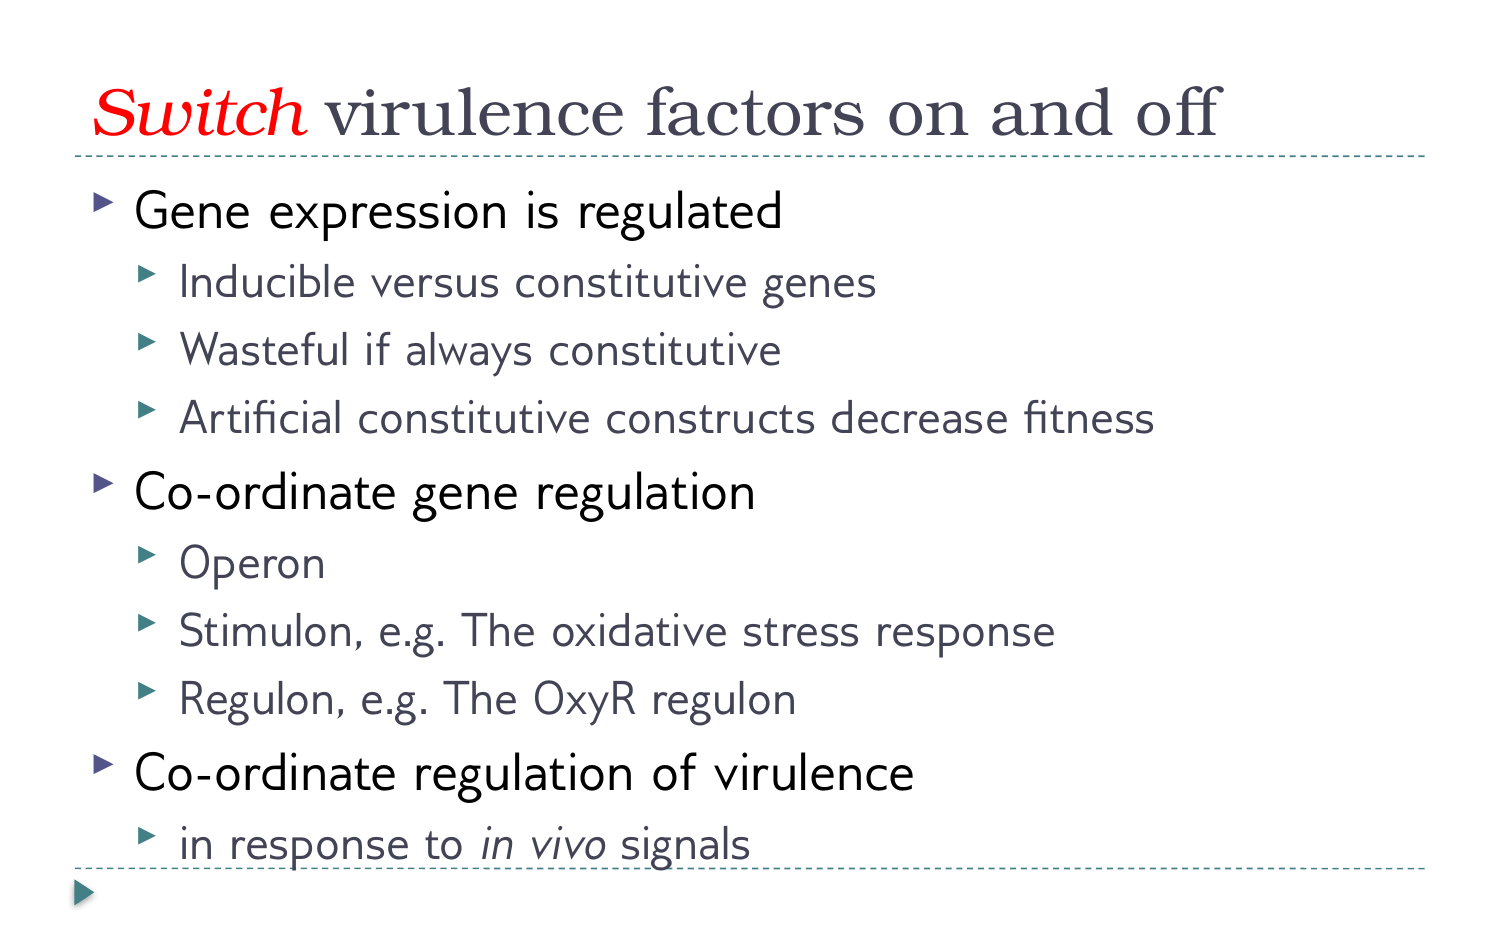

# Switch virulence factors on and off
Gene expression is regulated
Inducible versus constitutive genes
Wasteful if always constitutive
Artificial constitutive constructs decrease fitness
Co-ordinate gene regulation
Operon
Stimulon, e.g. The oxidative stress response
Regulon, e.g. The OxyR regulon
Co-ordinate regulation of virulence
in response to in vivo signals